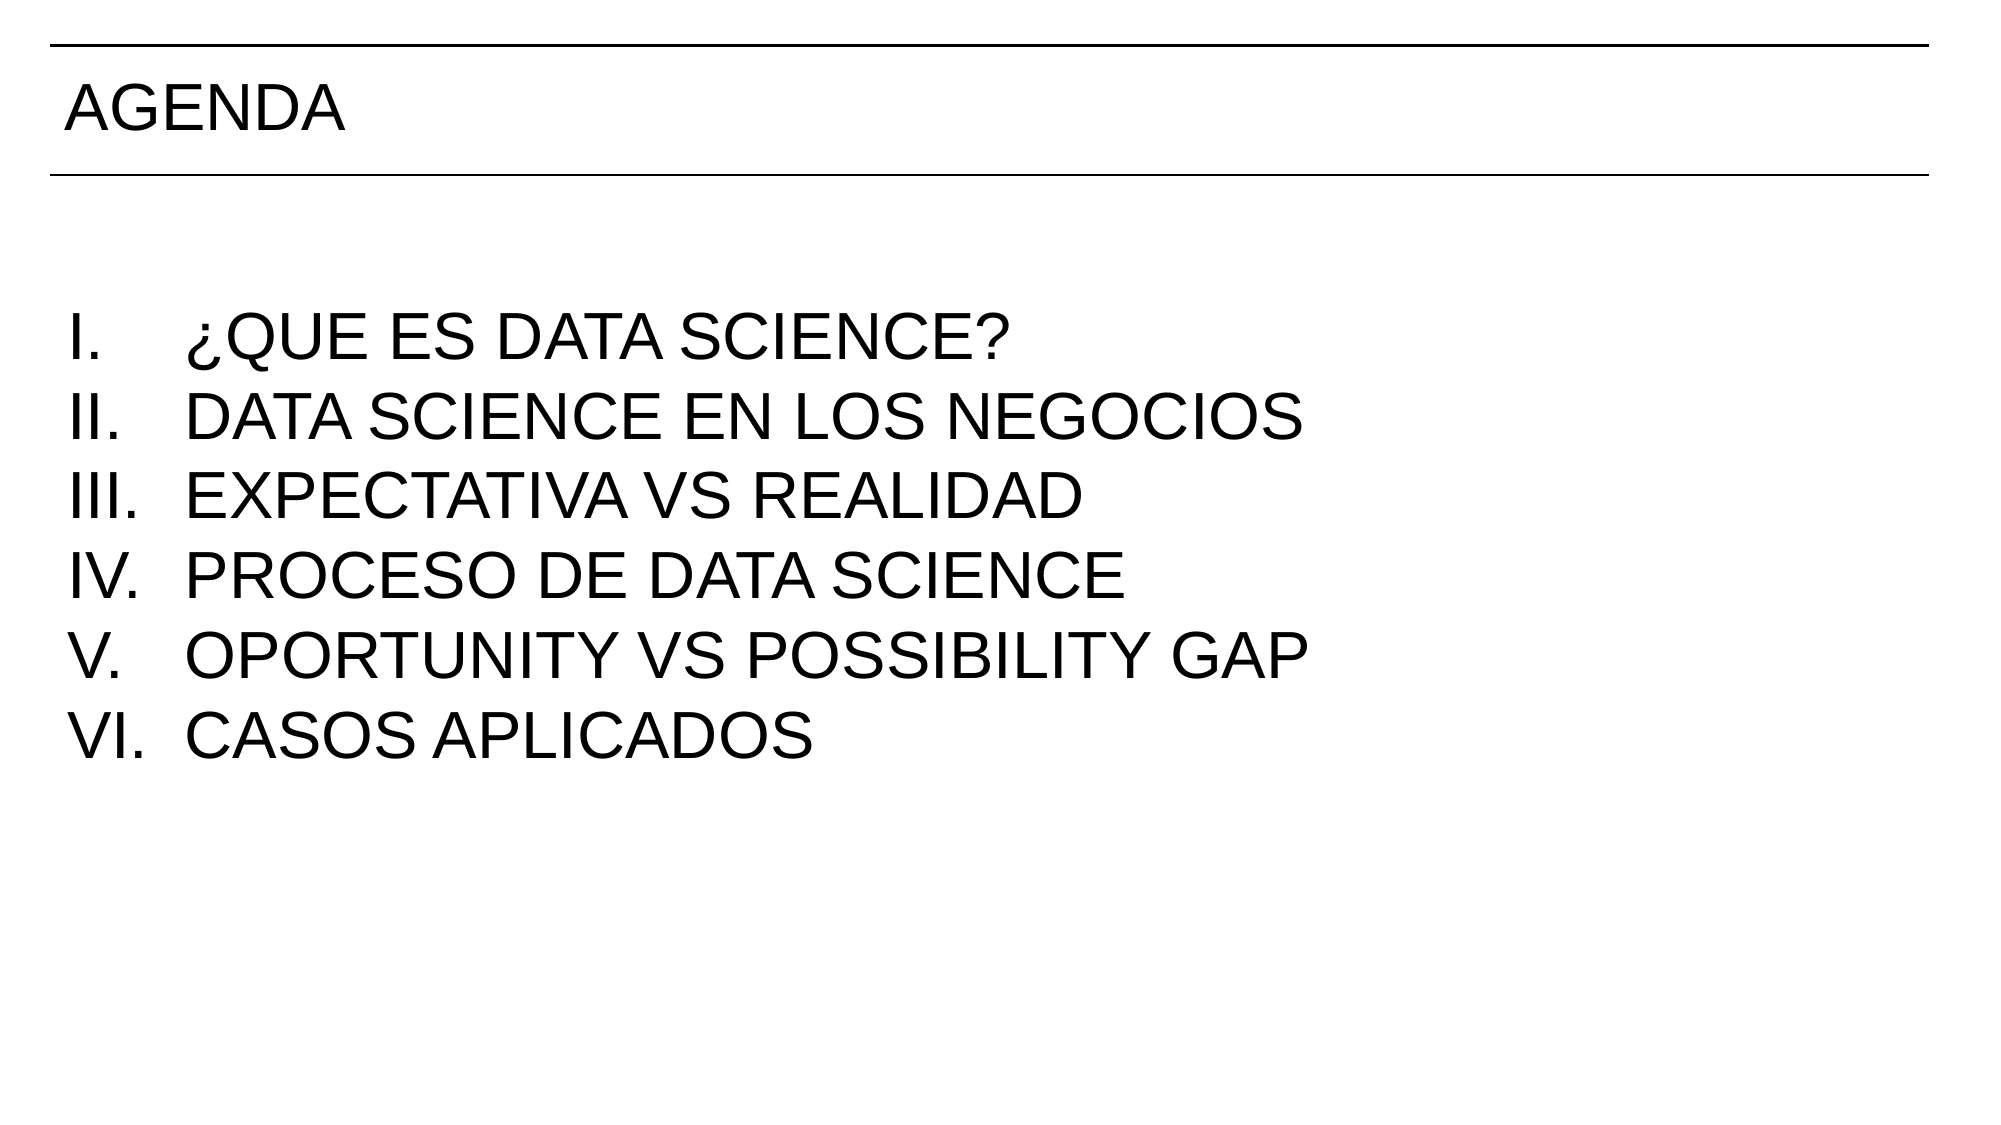

# AGENDA
¿QUE ES DATA SCIENCE?
DATA SCIENCE EN LOS NEGOCIOS
EXPECTATIVA VS REALIDAD
PROCESO DE DATA SCIENCE
OPORTUNITY VS POSSIBILITY GAP
CASOS APLICADOS